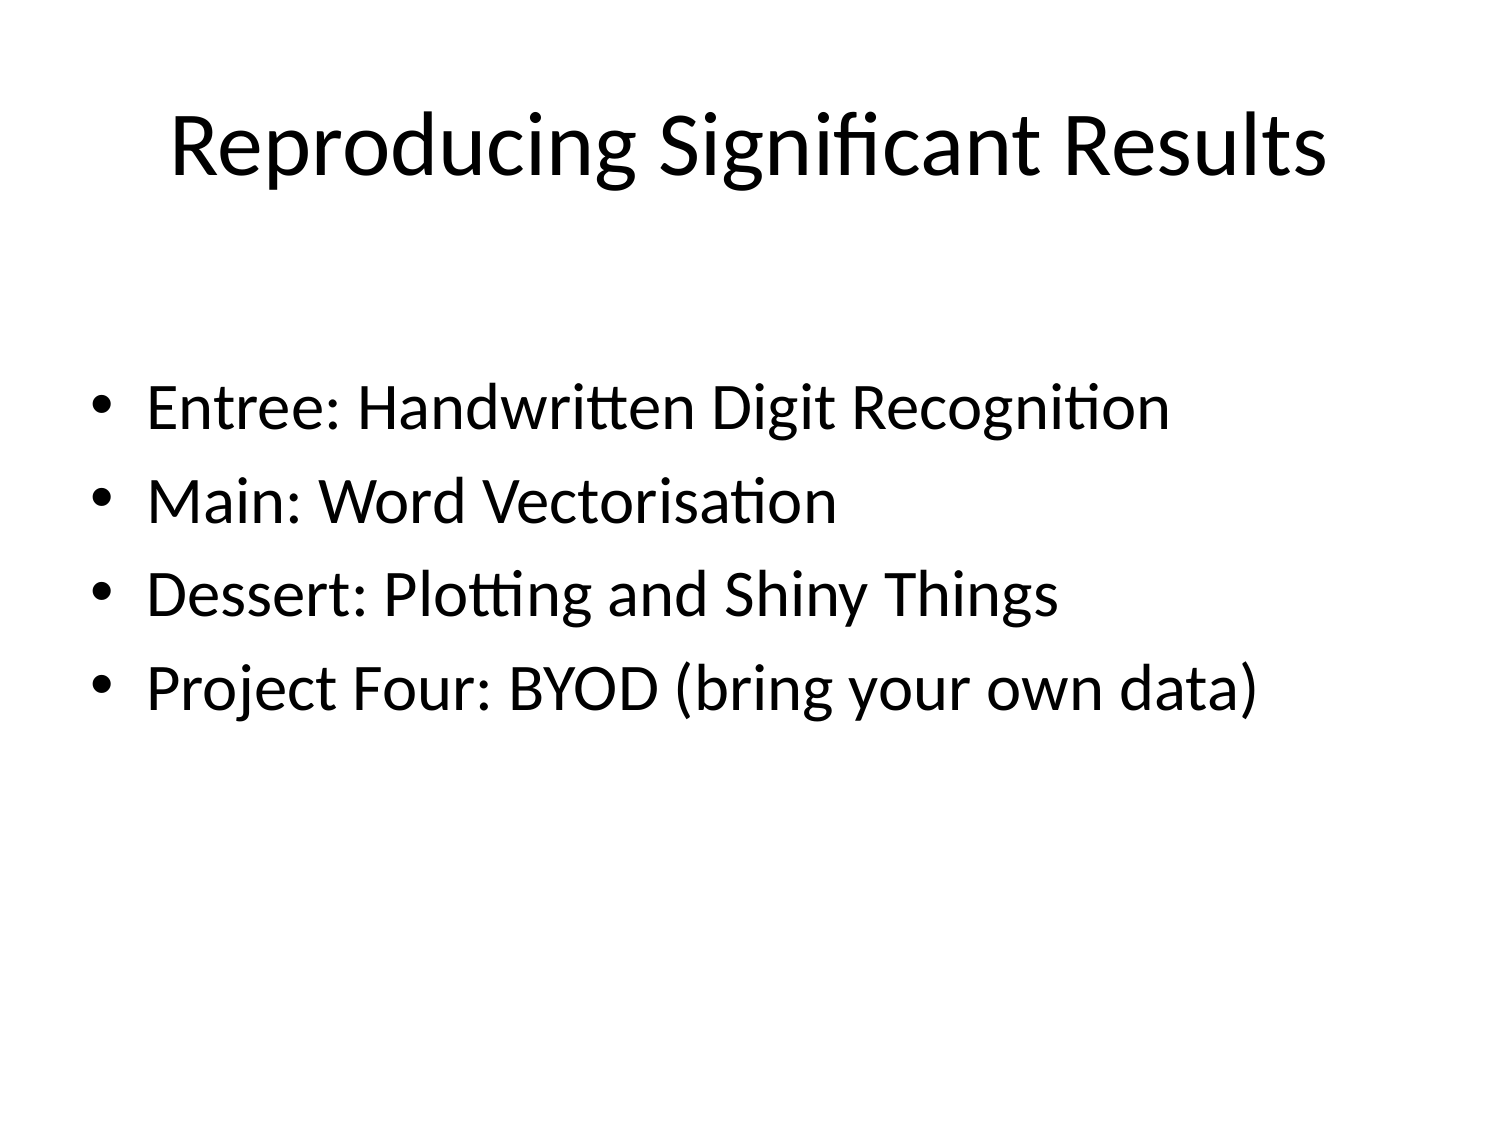

# Reproducing Significant Results

Entree: Handwritten Digit Recognition
Main: Word Vectorisation
Dessert: Plotting and Shiny Things
Project Four: BYOD (bring your own data)